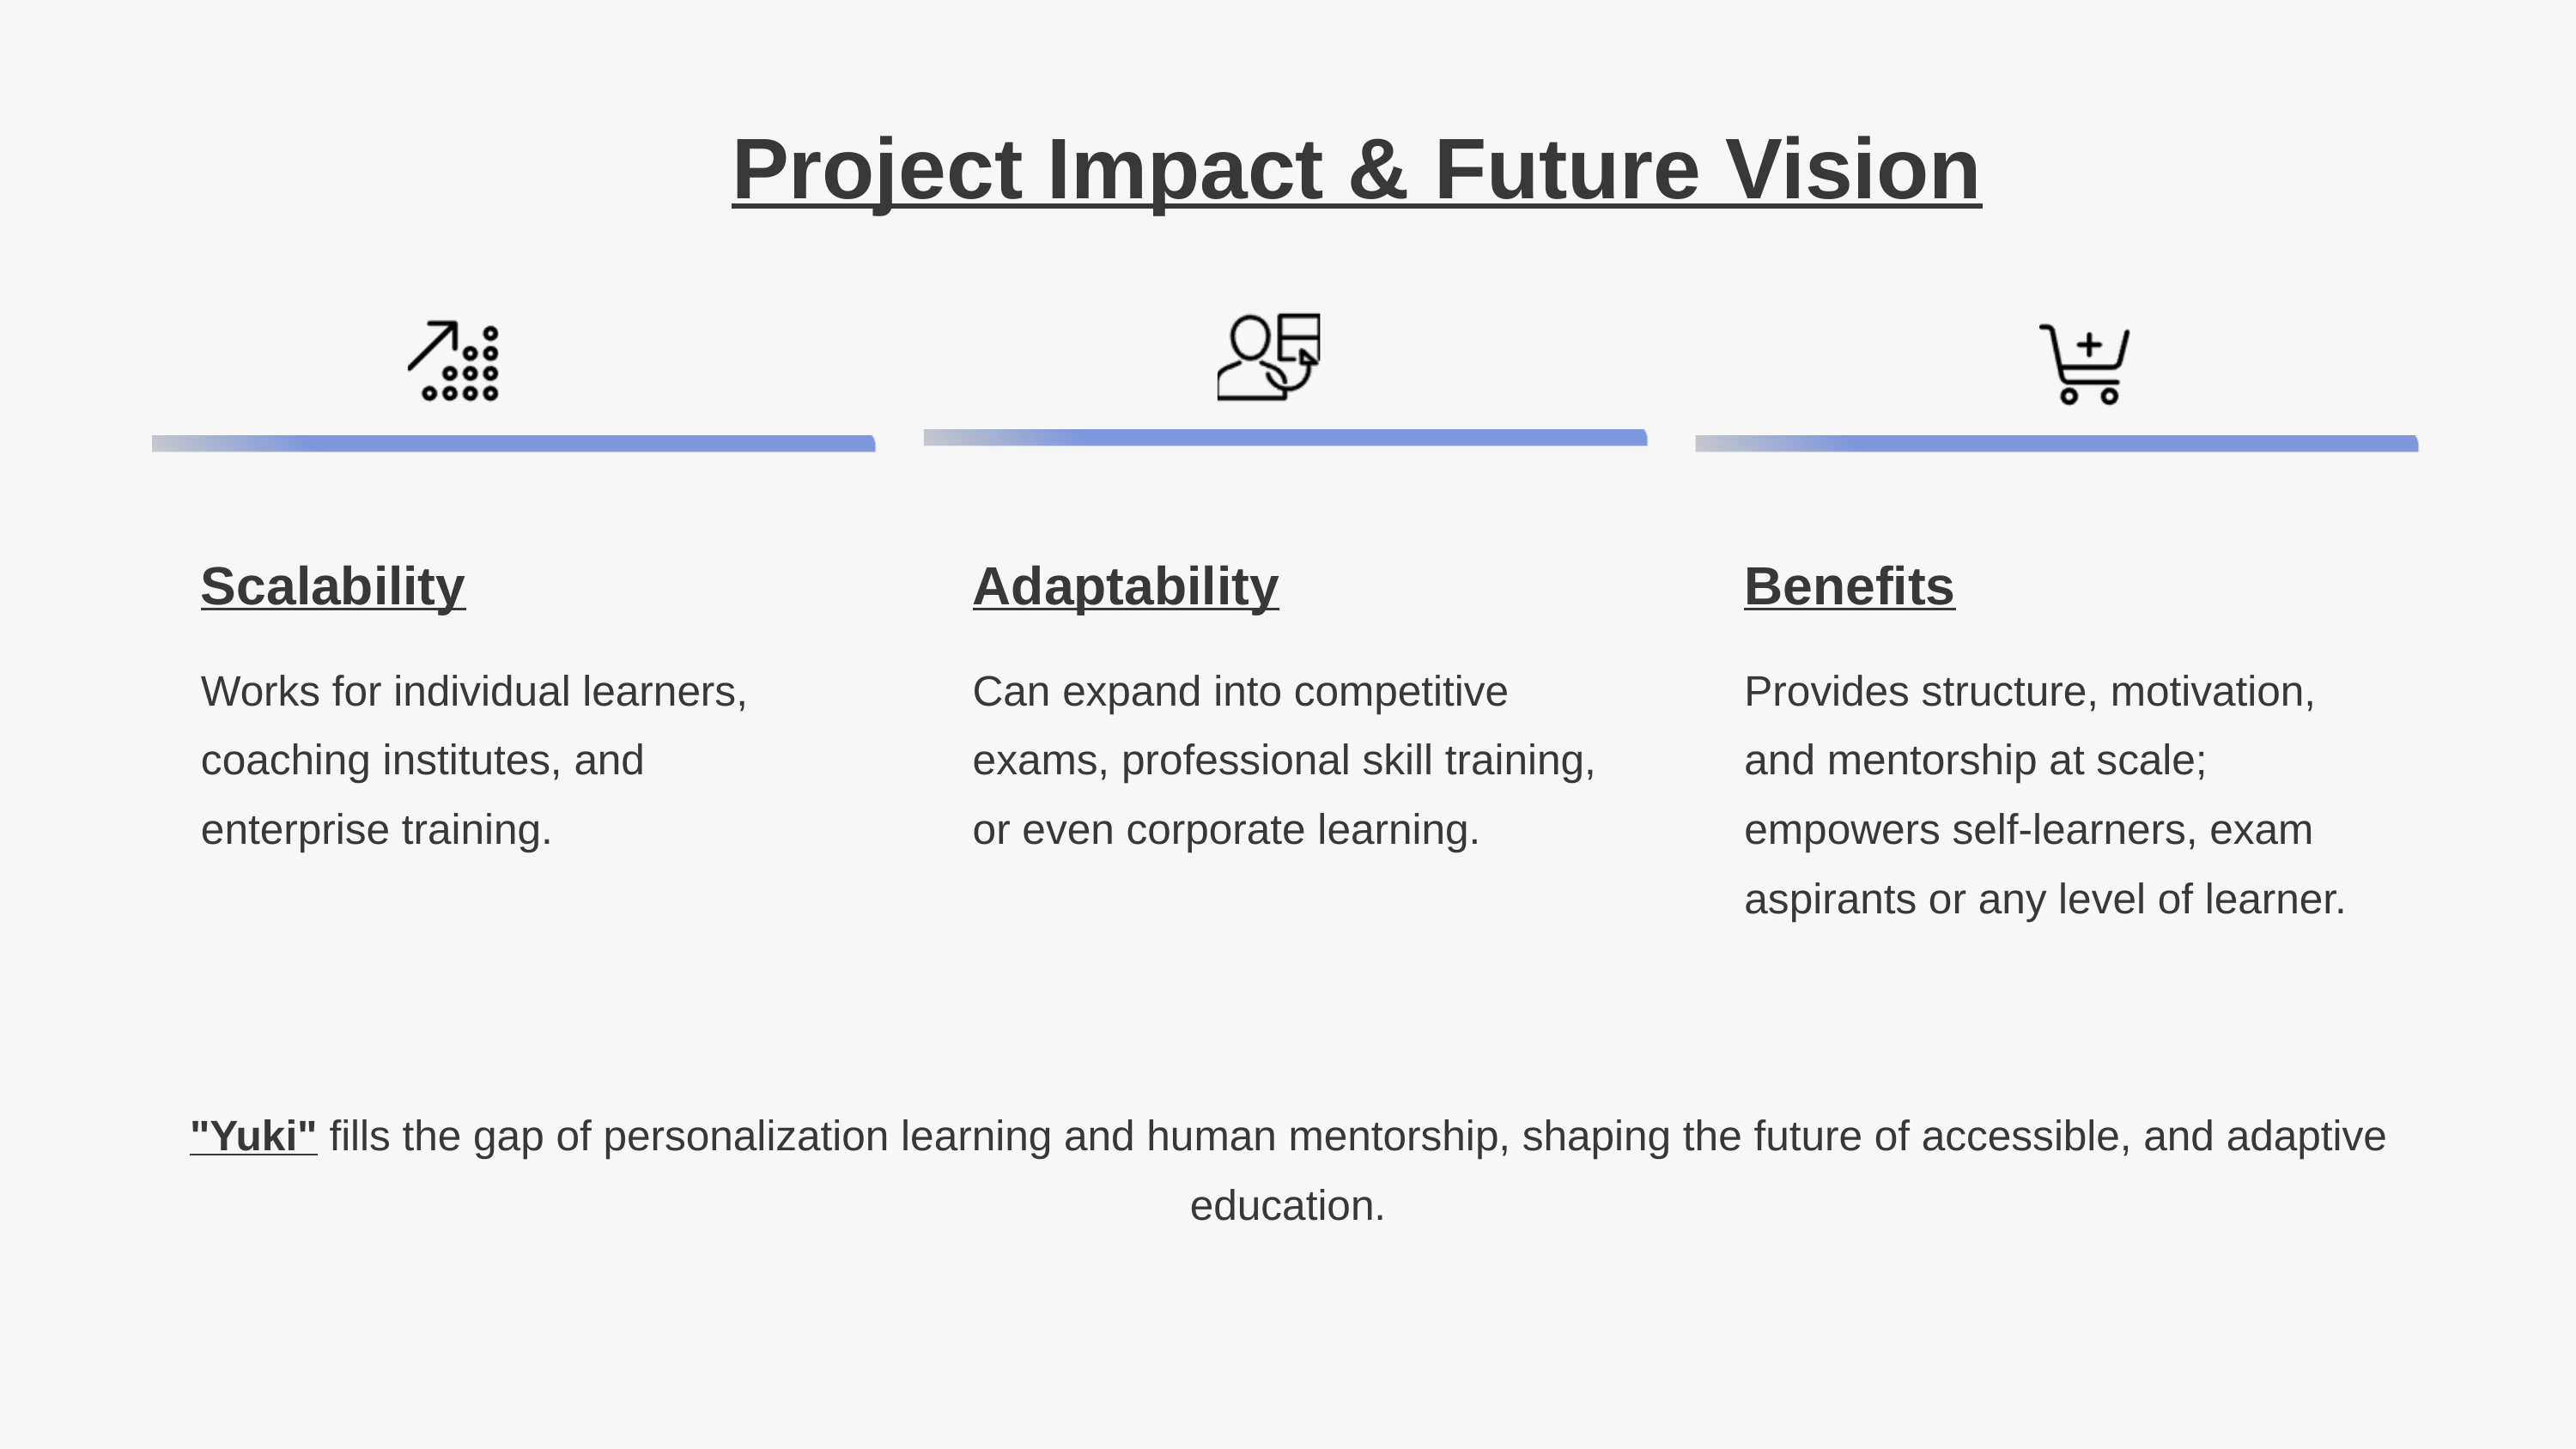

Project Impact & Future Vision

Scalability
Adaptability
Benefits
Works for individual learners, coaching institutes, and enterprise training.
Can expand into competitive exams, professional skill training, or even corporate learning.
Provides structure, motivation, and mentorship at scale; empowers self-learners, exam aspirants or any level of learner.
"Yuki" fills the gap of personalization learning and human mentorship, shaping the future of accessible, and adaptive education.